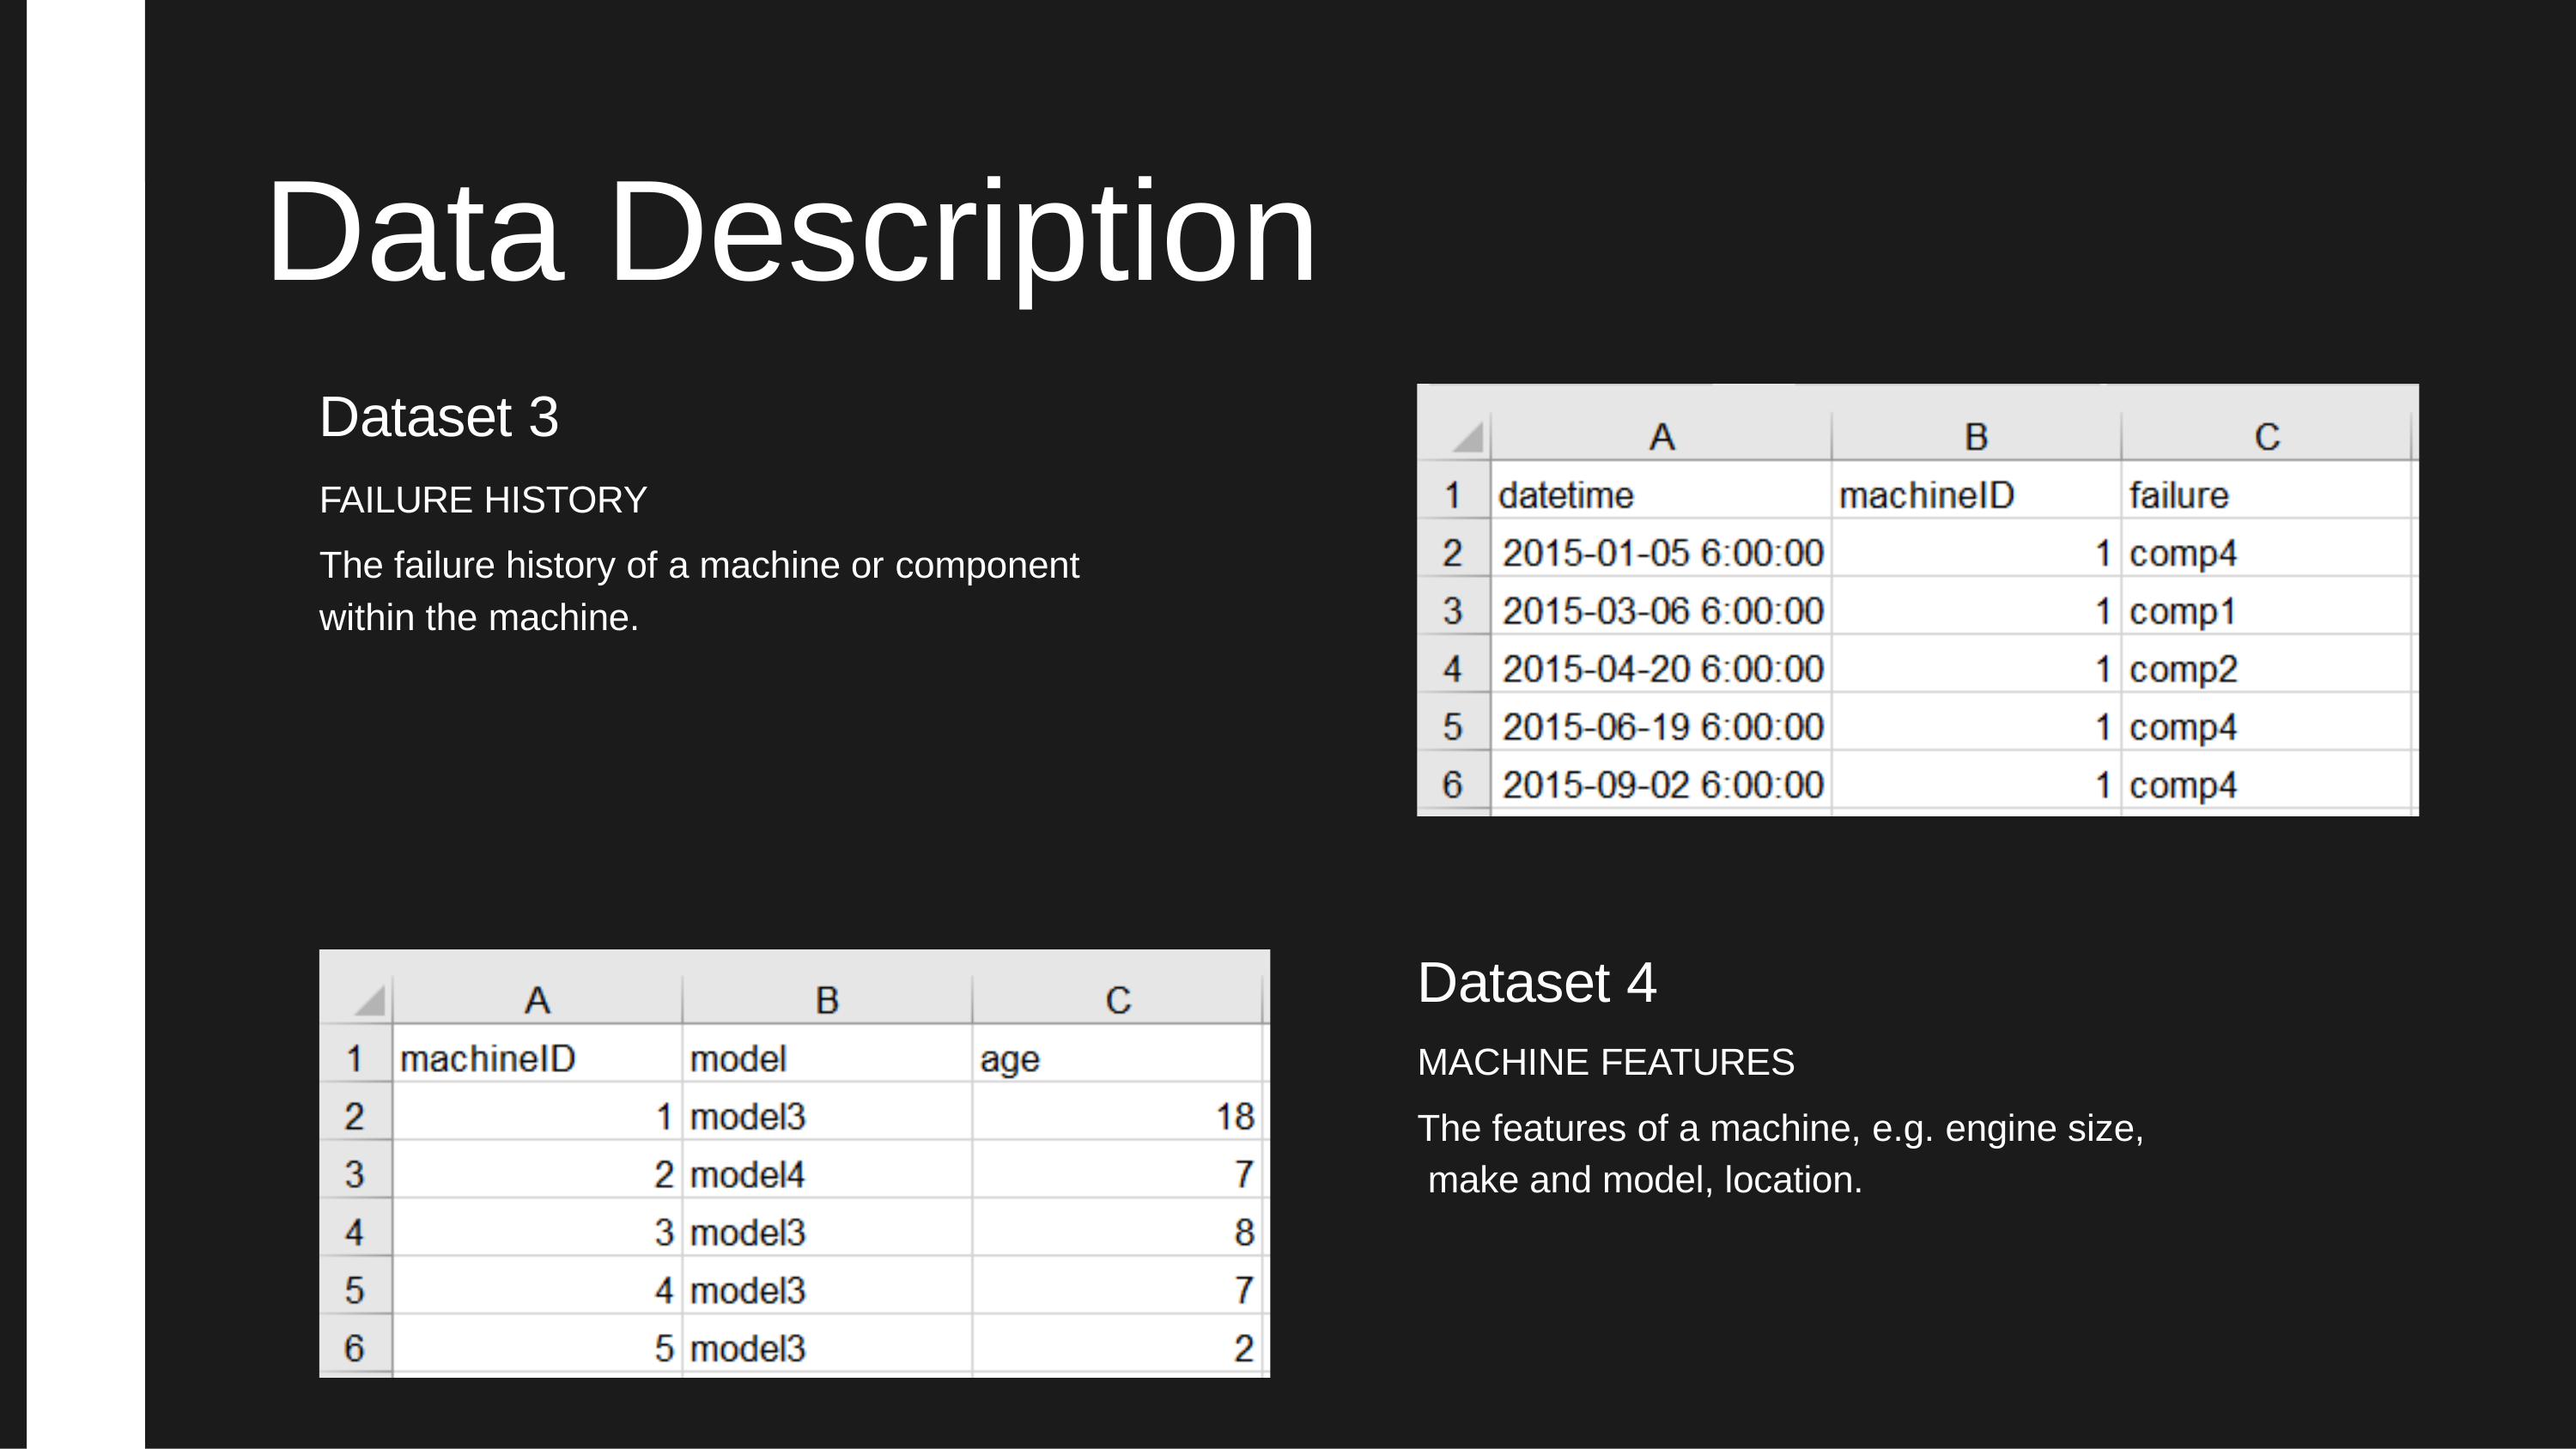

# Data Description
Dataset 3
FAILURE HISTORY
The failure history of a machine or component
within the machine.

Dataset 4
MACHINE FEATURES
The features of a machine, e.g. engine size,  make and model, location.